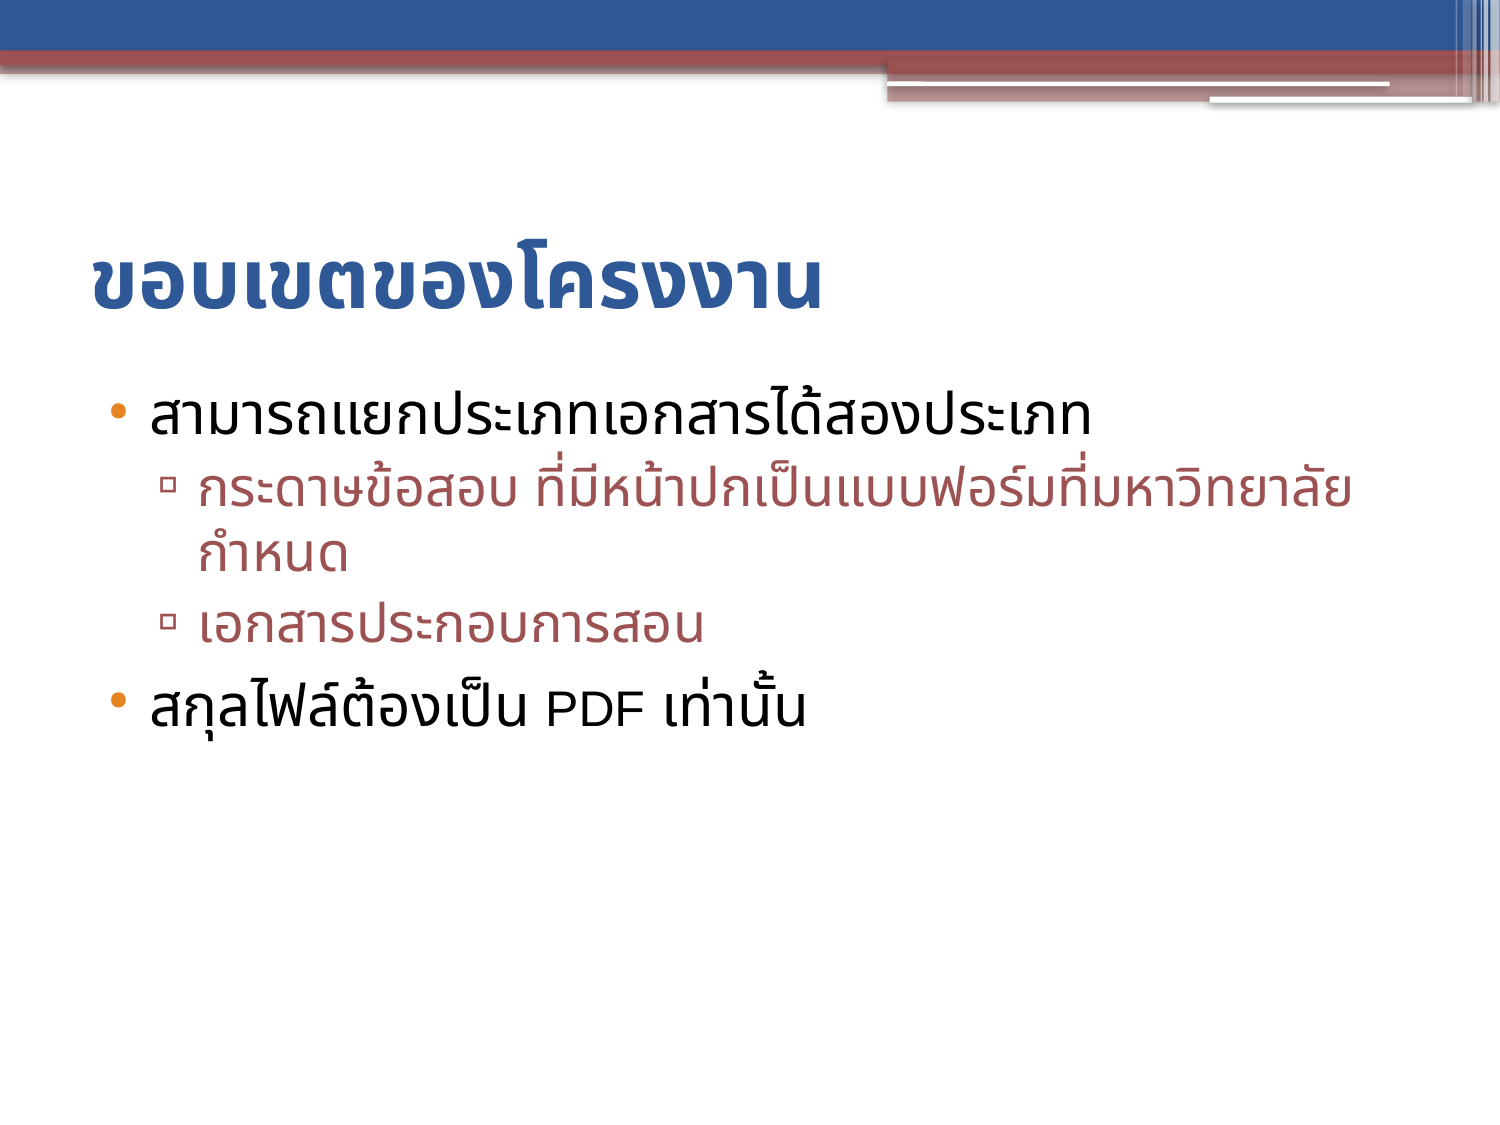

# ขอบเขตของโครงงาน
สามารถแยกประเภทเอกสารได้สองประเภท
กระดาษข้อสอบ ที่มีหน้าปกเป็นแบบฟอร์มที่มหาวิทยาลัยกำหนด
เอกสารประกอบการสอน
สกุลไฟล์ต้องเป็น PDF เท่านั้น